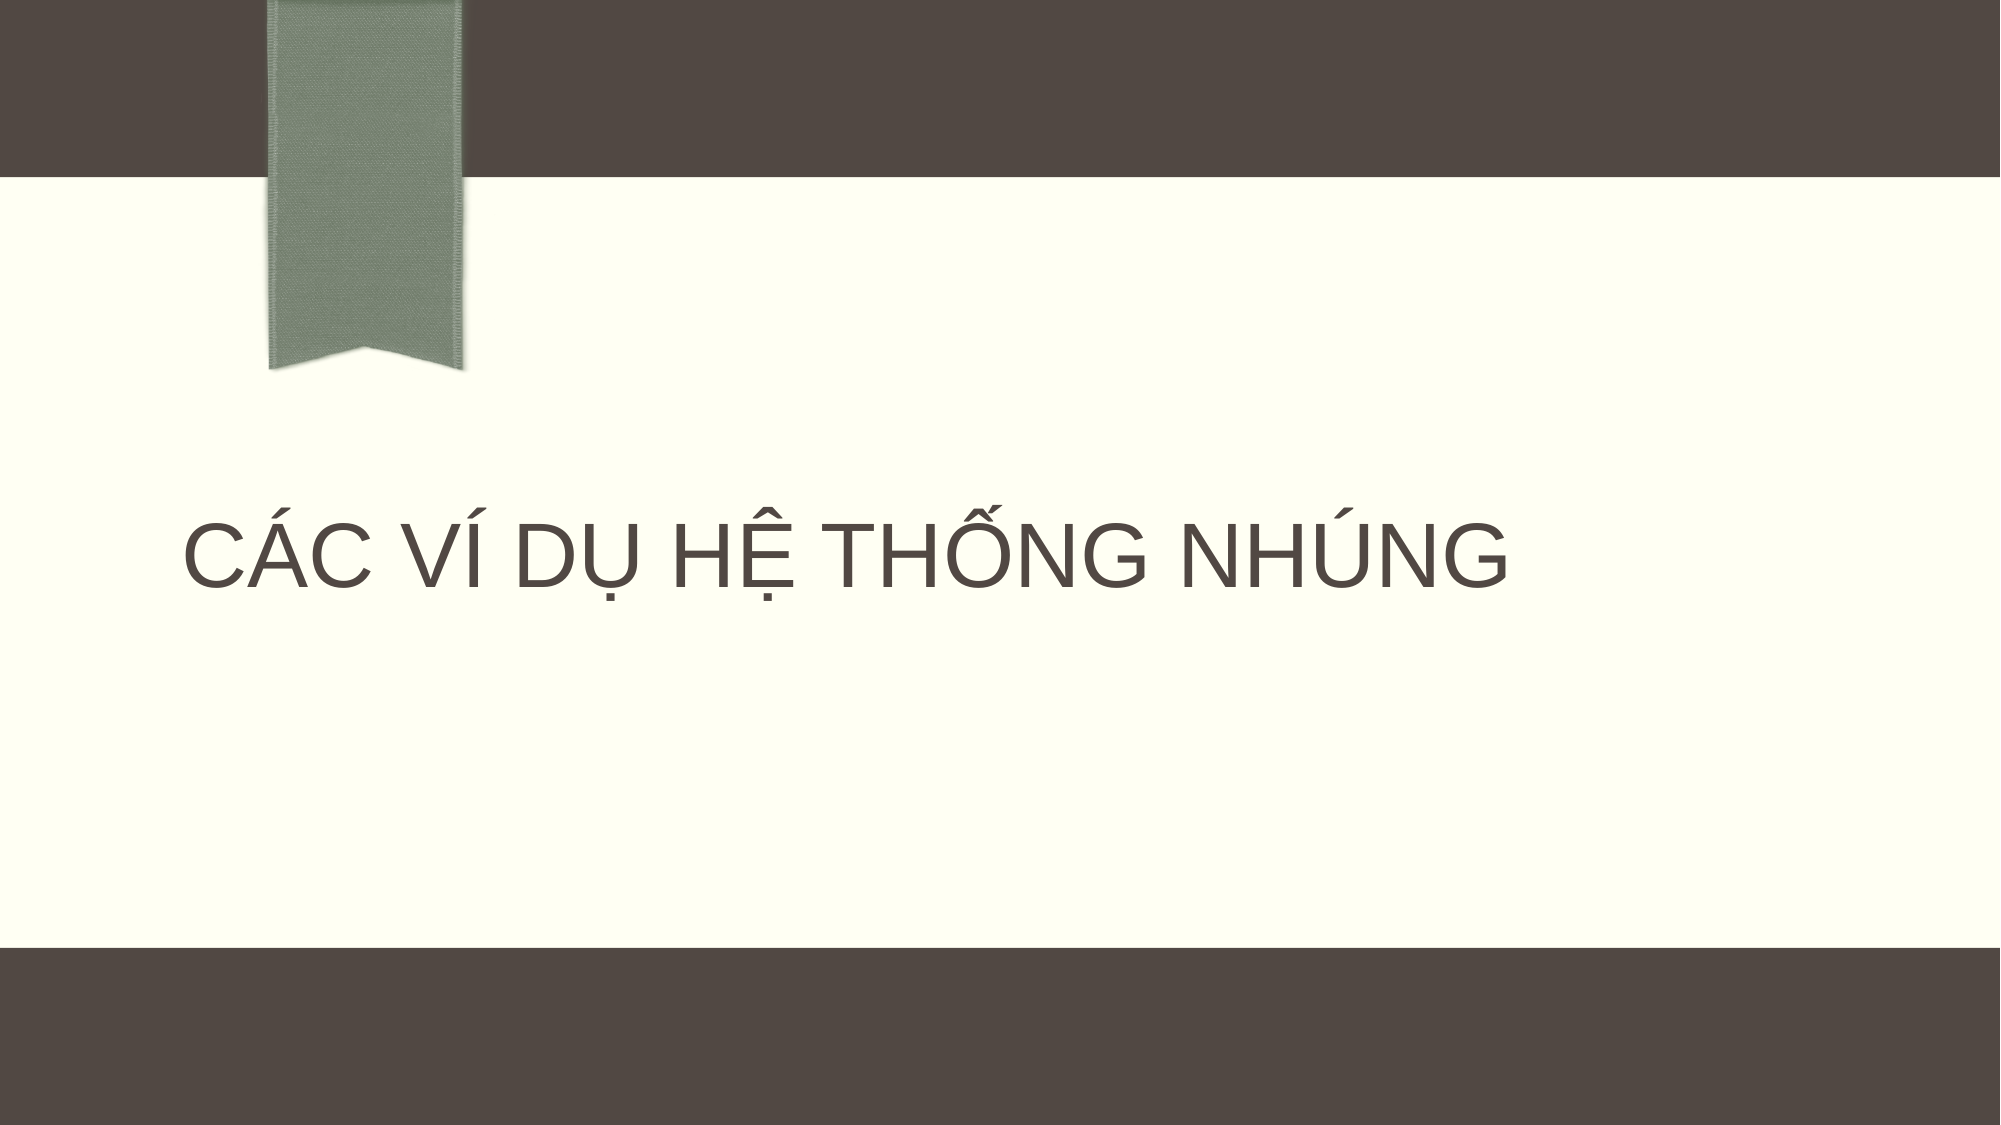

# Các Ví Dụ hệ thống nhúng